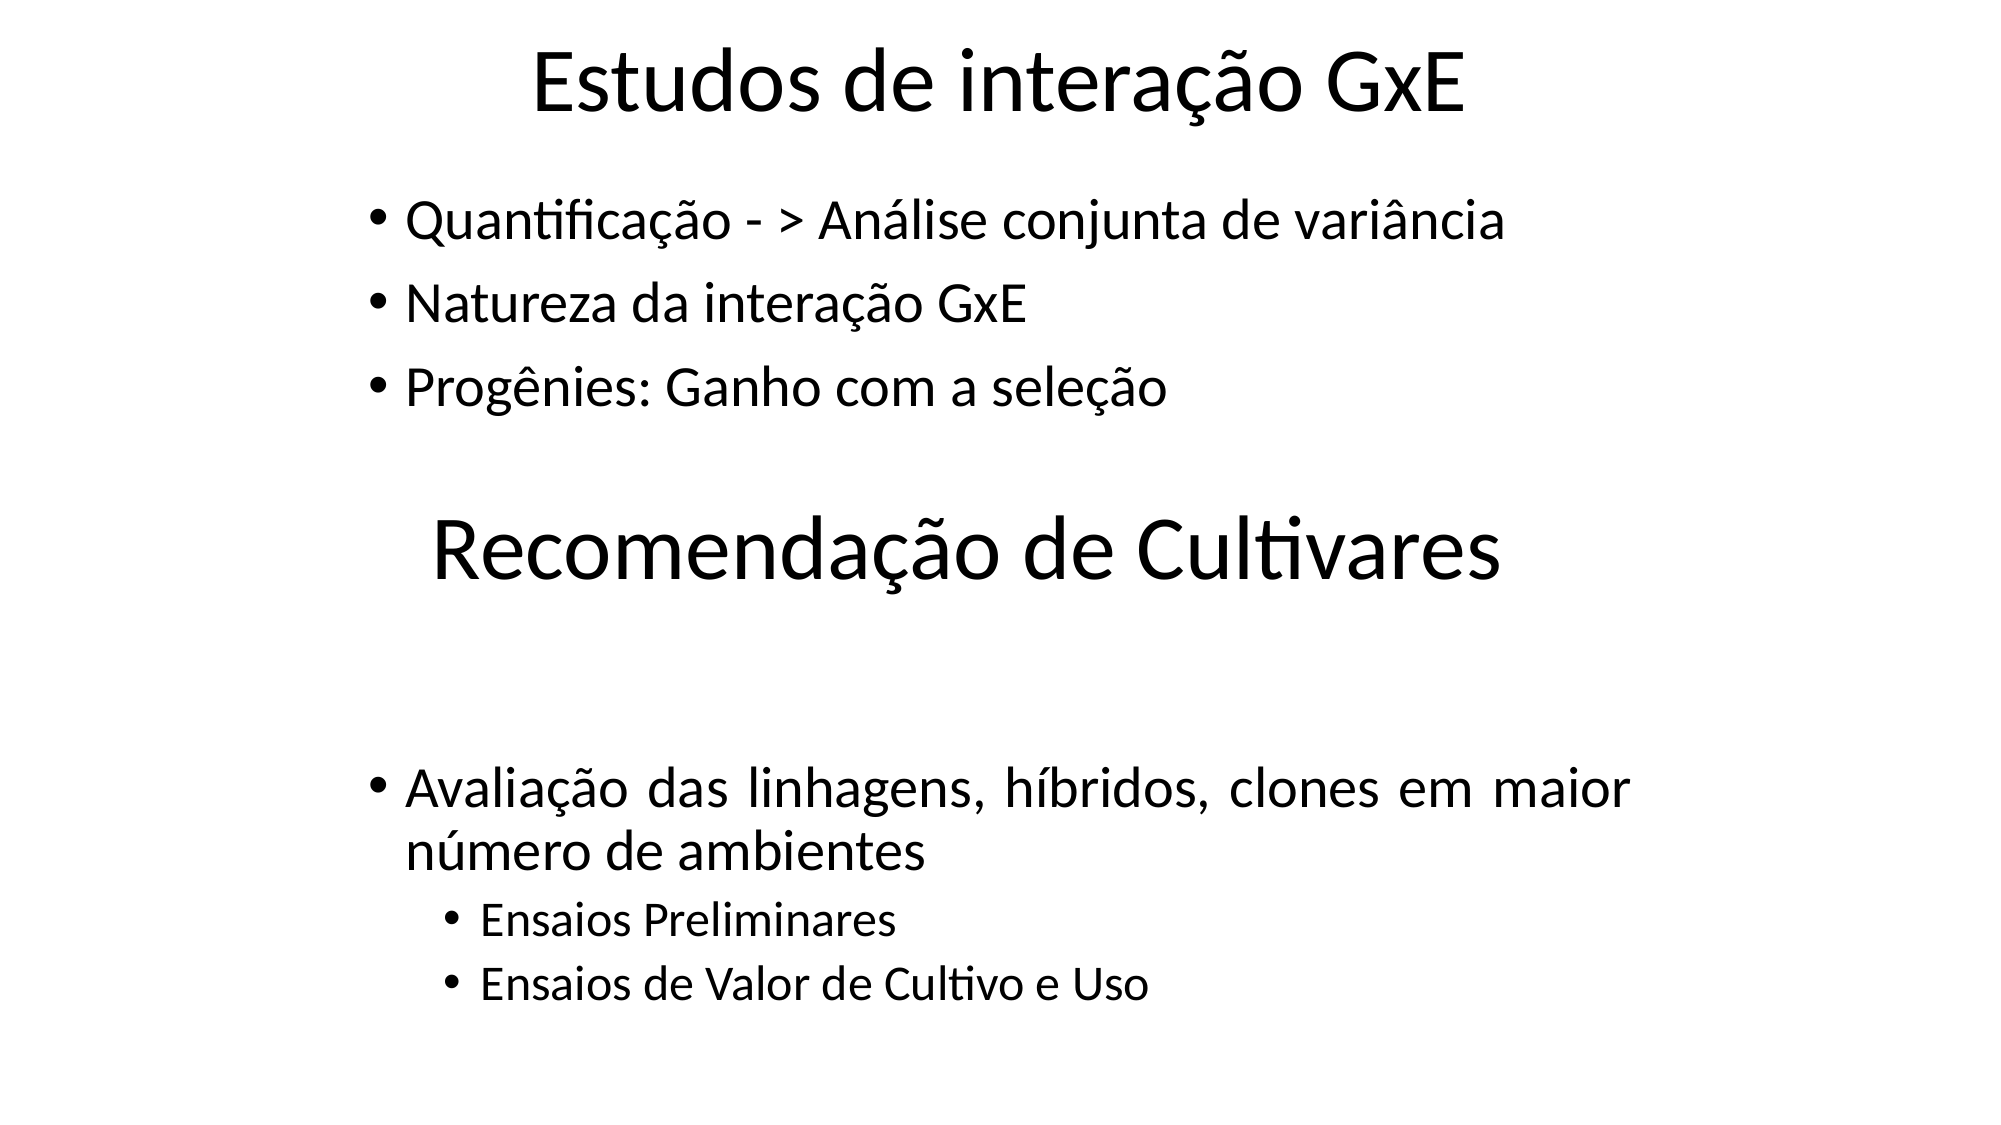

# Estudos de interação GxE
Quantificação - > Análise conjunta de variância
Natureza da interação GxE
Progênies: Ganho com a seleção

Recomendação de Cultivares
Avaliação das linhagens, híbridos, clones em maior número de ambientes
Ensaios Preliminares
Ensaios de Valor de Cultivo e Uso